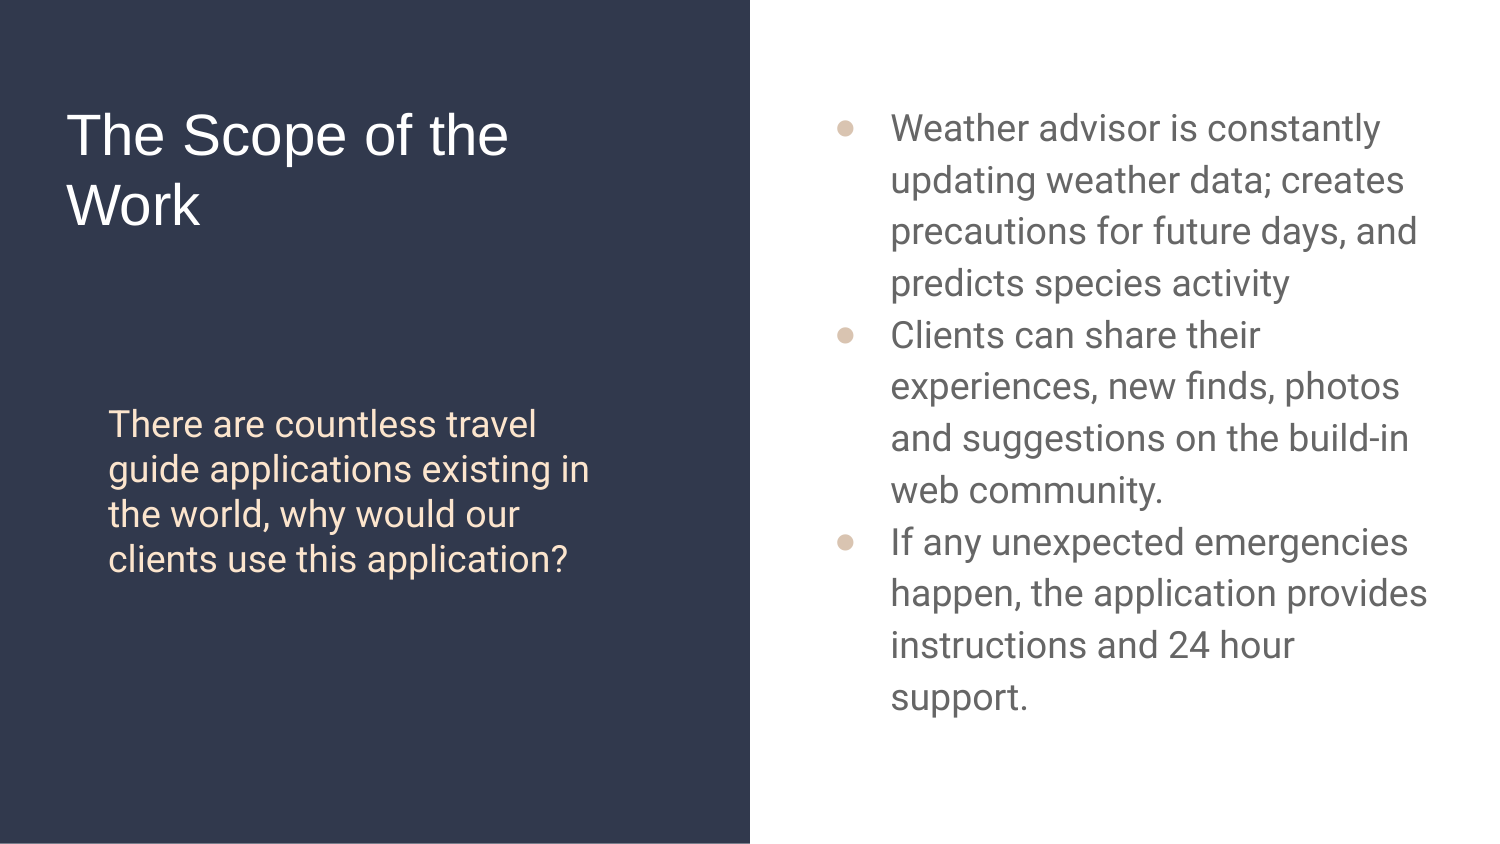

# The Scope of the Work
Weather advisor is constantly updating weather data; creates precautions for future days, and predicts species activity
Clients can share their experiences, new finds, photos and suggestions on the build-in web community.
If any unexpected emergencies happen, the application provides instructions and 24 hour support.
There are countless travel guide applications existing in the world, why would our clients use this application?